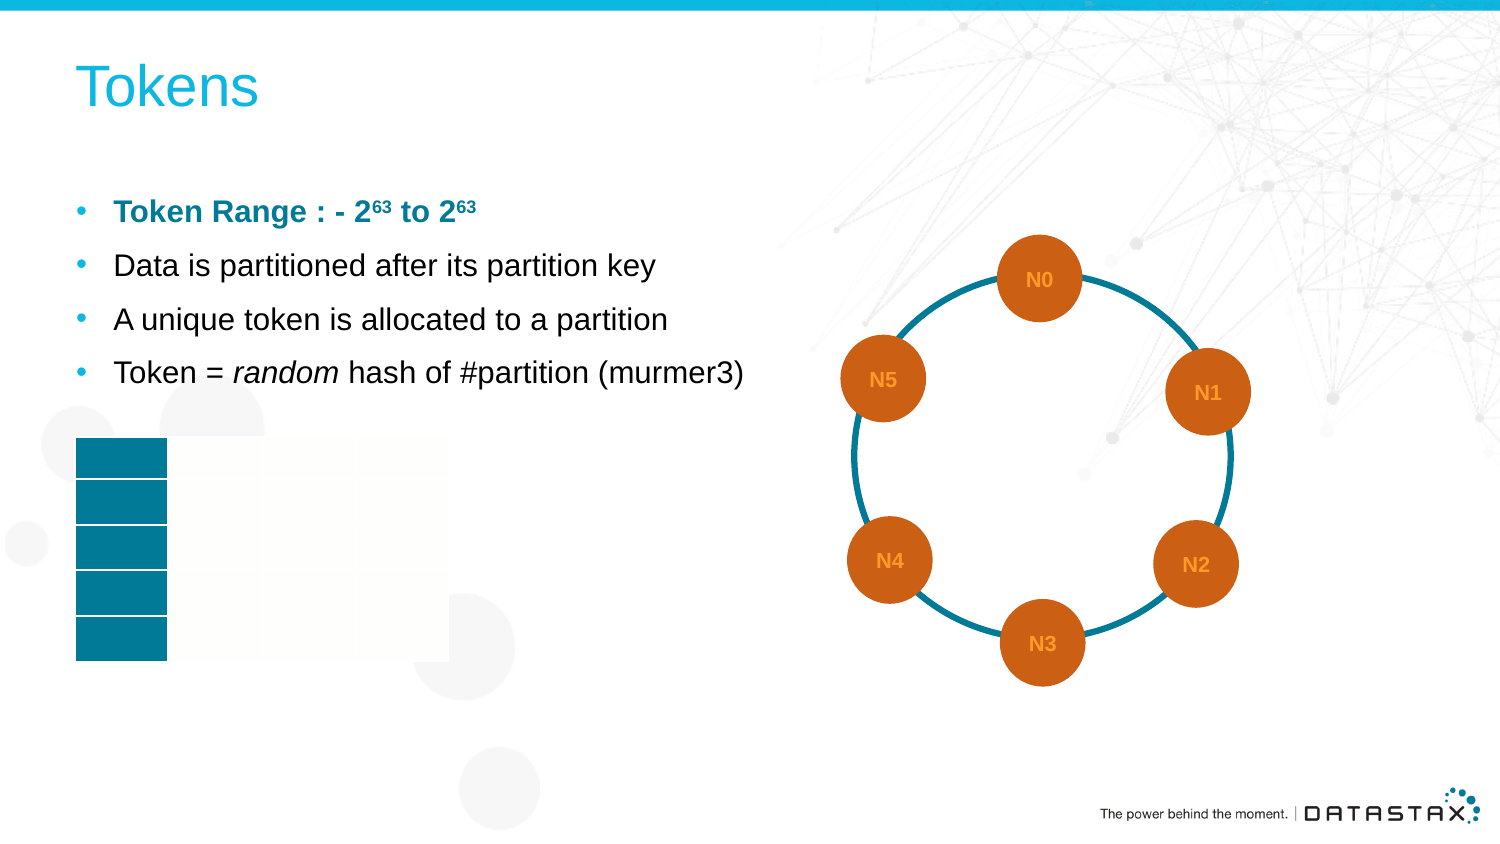

# Tokens
Token Range : - 263 to 263
Data is partitioned after its partition key
A unique token is allocated to a partition
Token = random hash of #partition (murmer3)
N0

N5
N1
N4
N2
N3
|  |  |  |  |
| --- | --- | --- | --- |
|  |  |  |  |
|  |  |  |  |
|  |  |  |  |
|  |  |  |  |